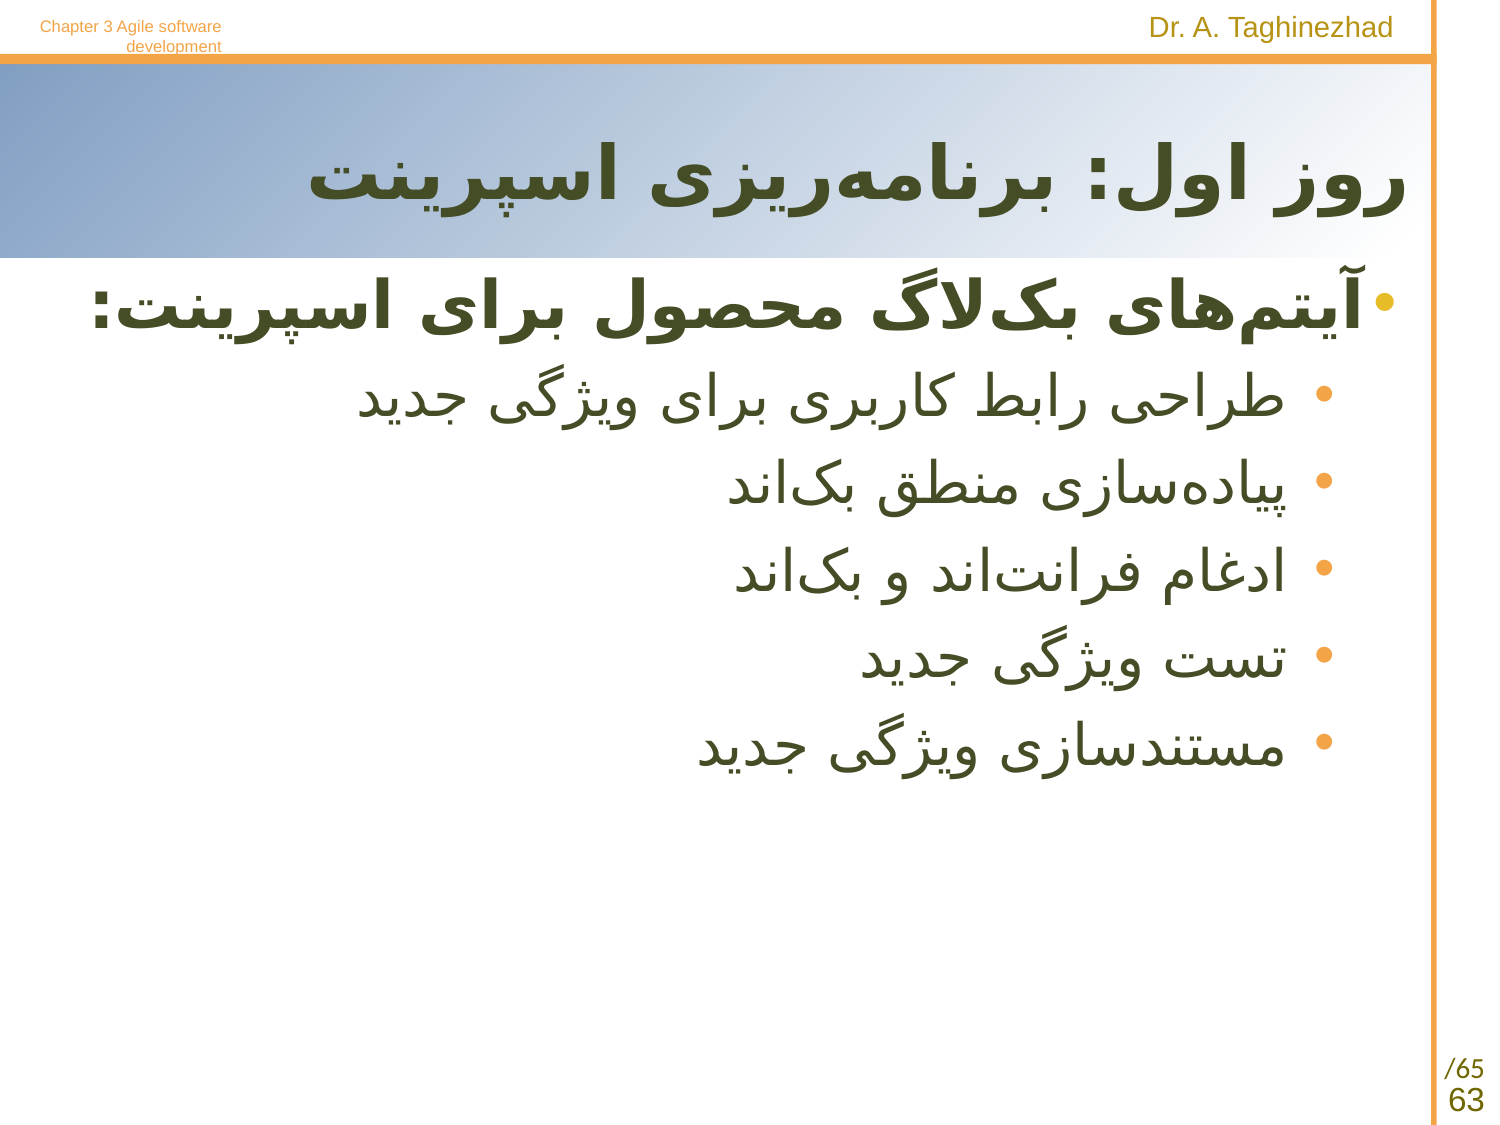

Chapter 3 Agile software development
# روز اول: برنامه‌ریزی اسپرینت
آیتم‌های بک‌لاگ محصول برای اسپرینت:
طراحی رابط کاربری برای ویژگی جدید
پیاده‌سازی منطق بک‌اند
ادغام فرانت‌اند و بک‌اند
تست ویژگی جدید
مستندسازی ویژگی جدید
63